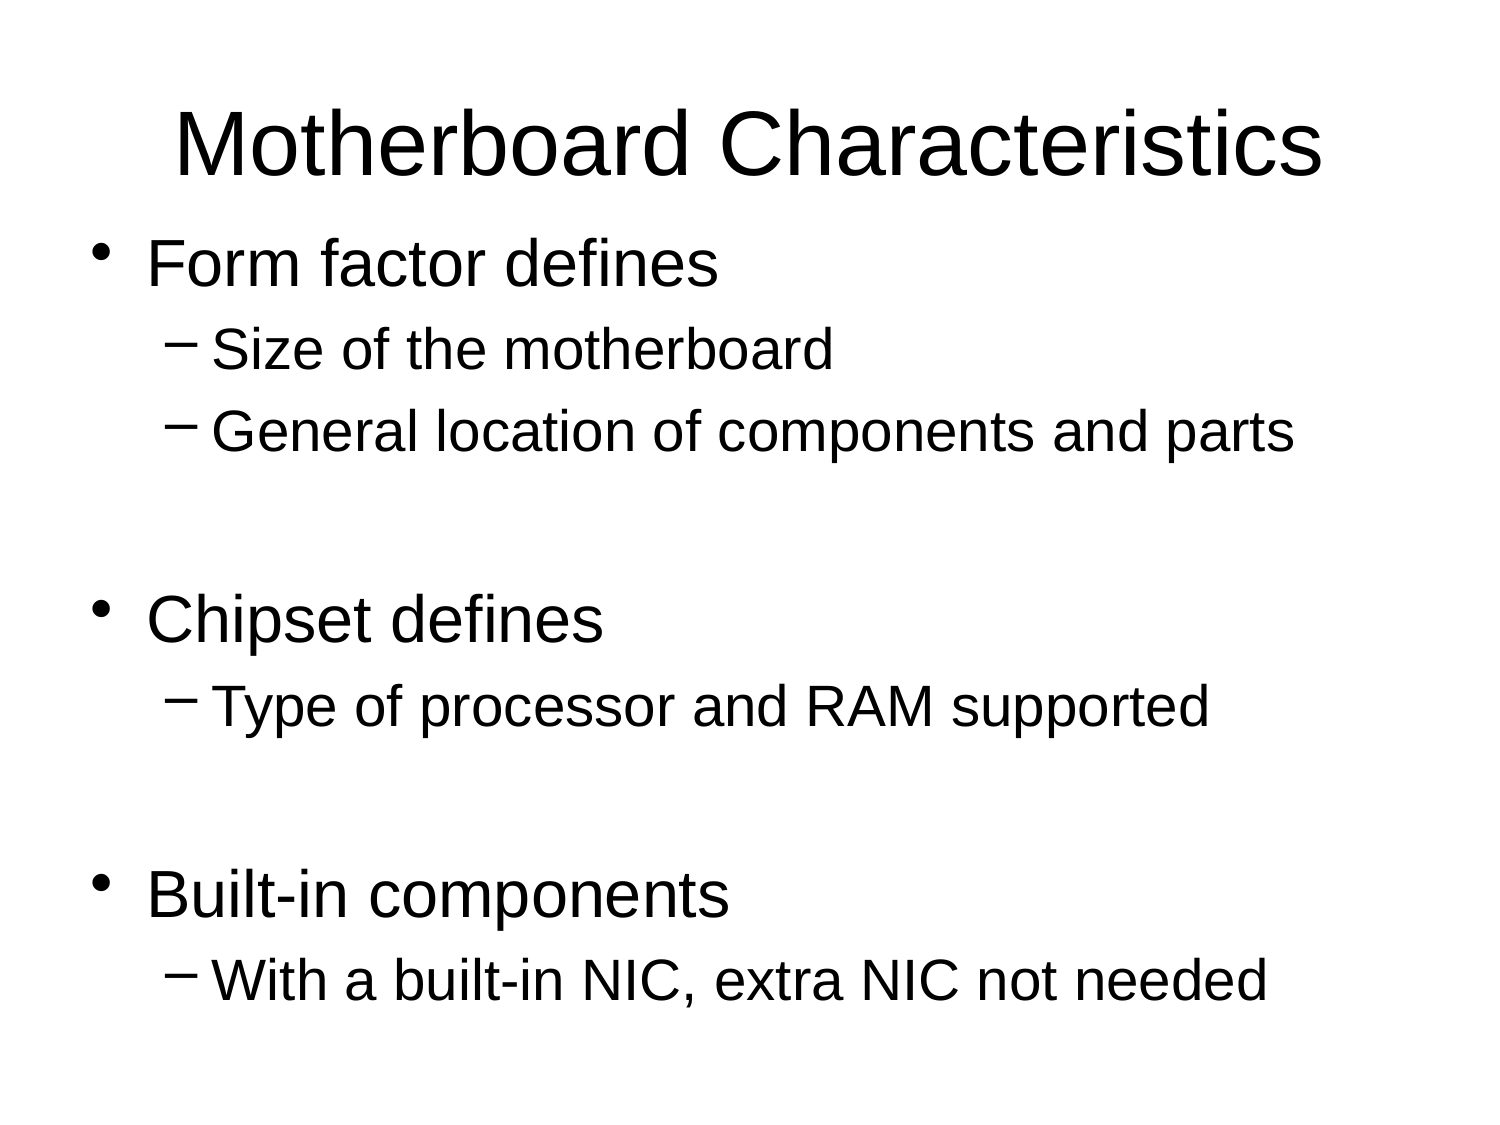

# Motherboard Characteristics
Form factor defines
Size of the motherboard
General location of components and parts

Chipset defines
Type of processor and RAM supported

Built-in components
With a built-in NIC, extra NIC not needed